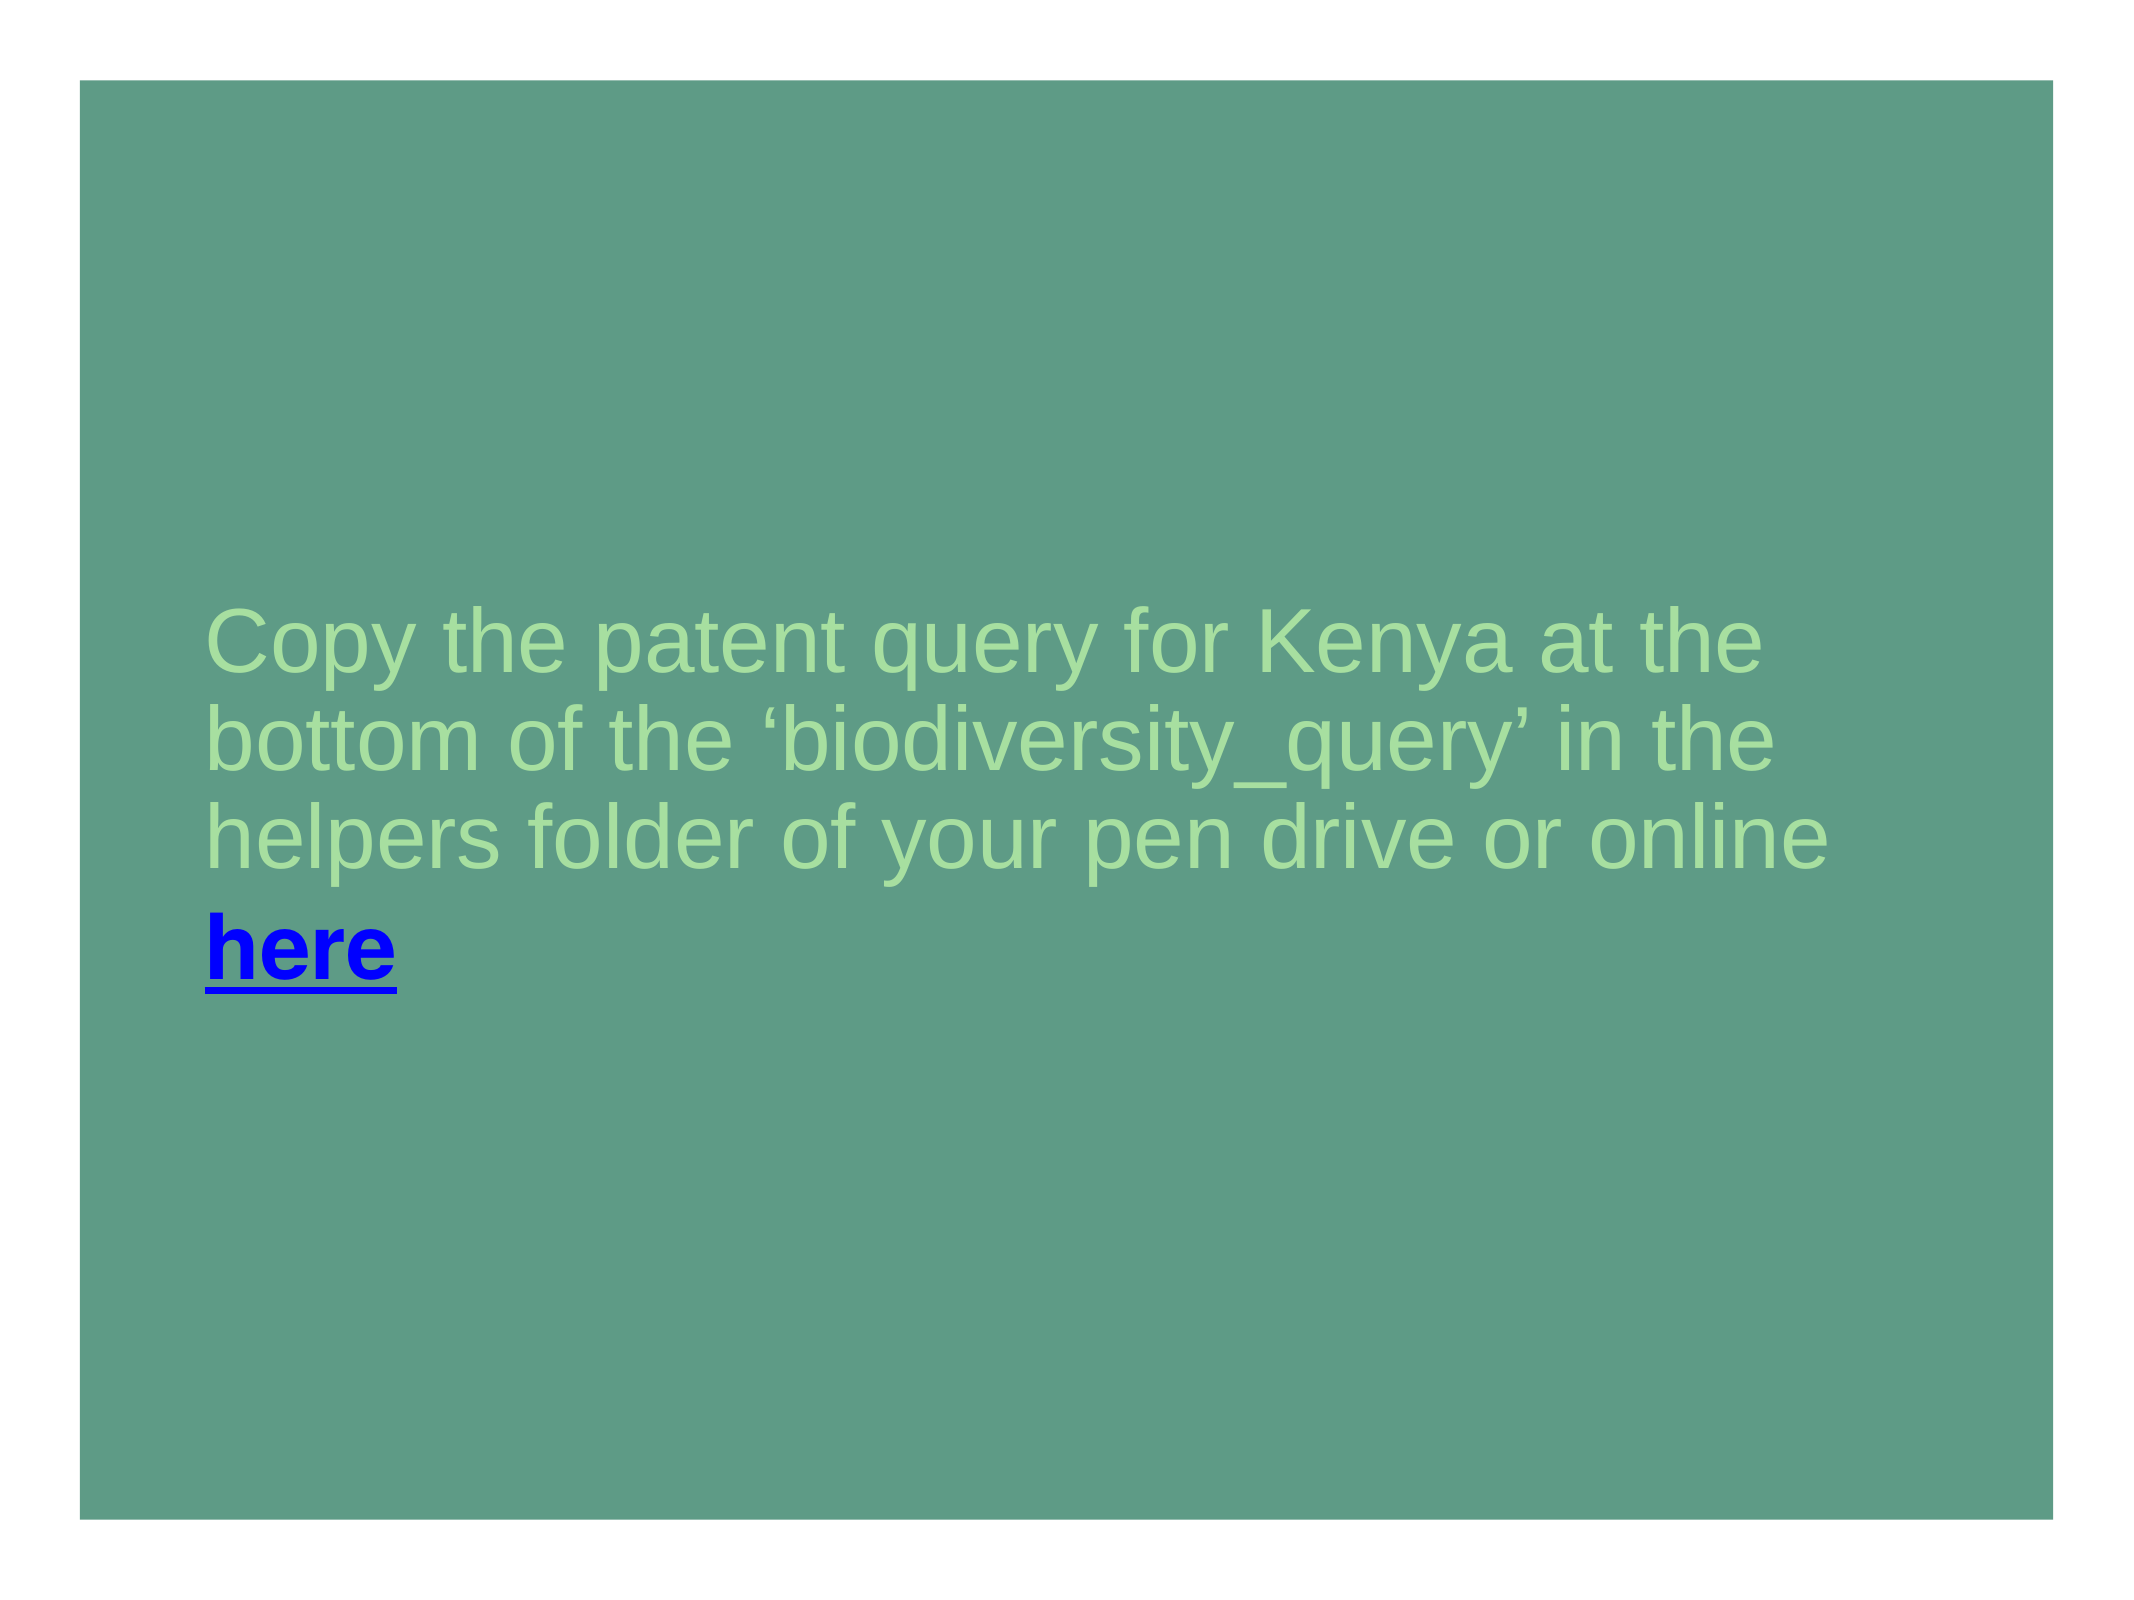

# Copy the patent query for Kenya at the bottom of the ‘biodiversity_query’ in the helpers folder of your pen drive or online  here